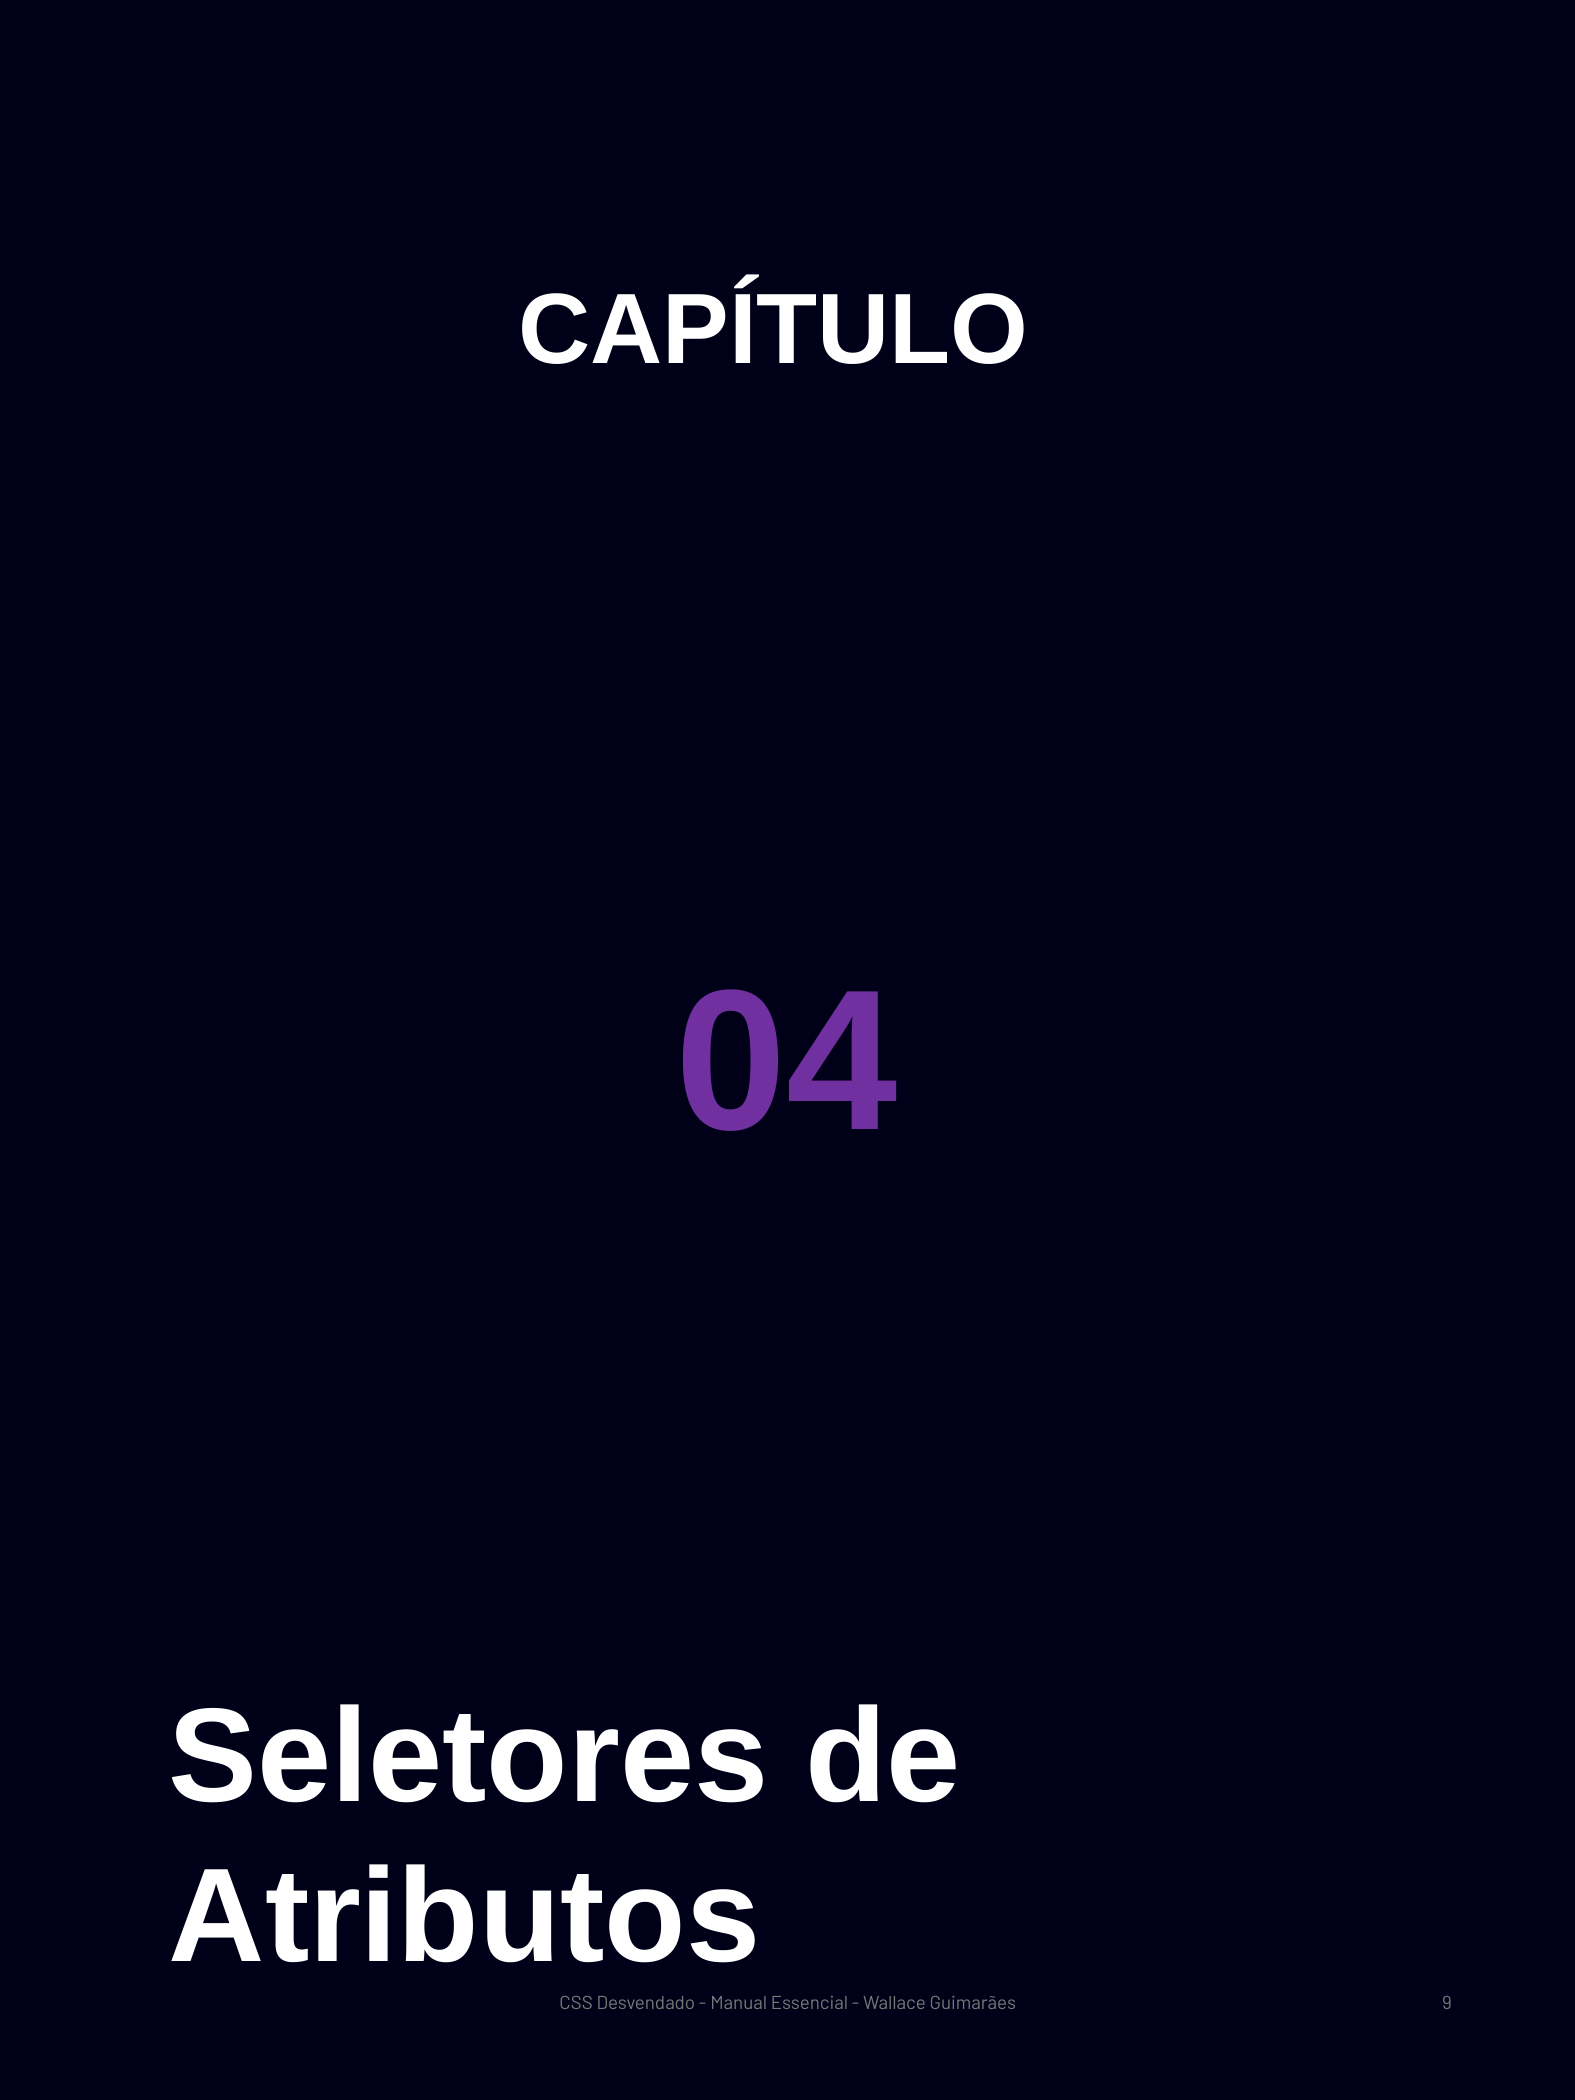

CAPÍTULO
04
Seletores de Atributos

CSS Desvendado - Manual Essencial - Wallace Guimarães
9